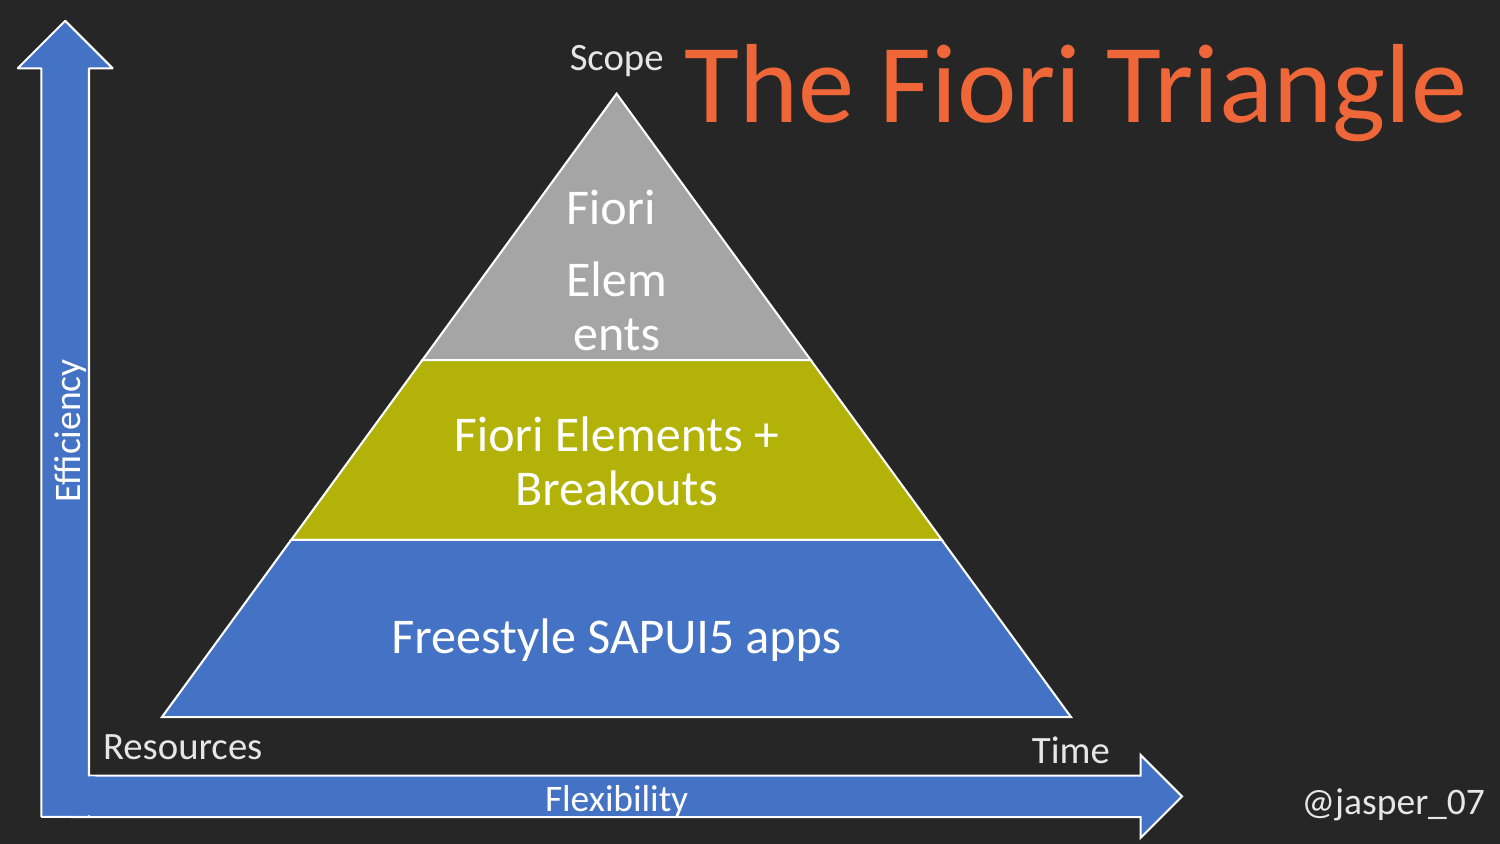

# The Fiori Triangle
Efficiency
Scope
Fiori
Elements
Fiori Elements + Breakouts
Freestyle SAPUI5 apps
Resources
Time
Flexibility
@jasper_07